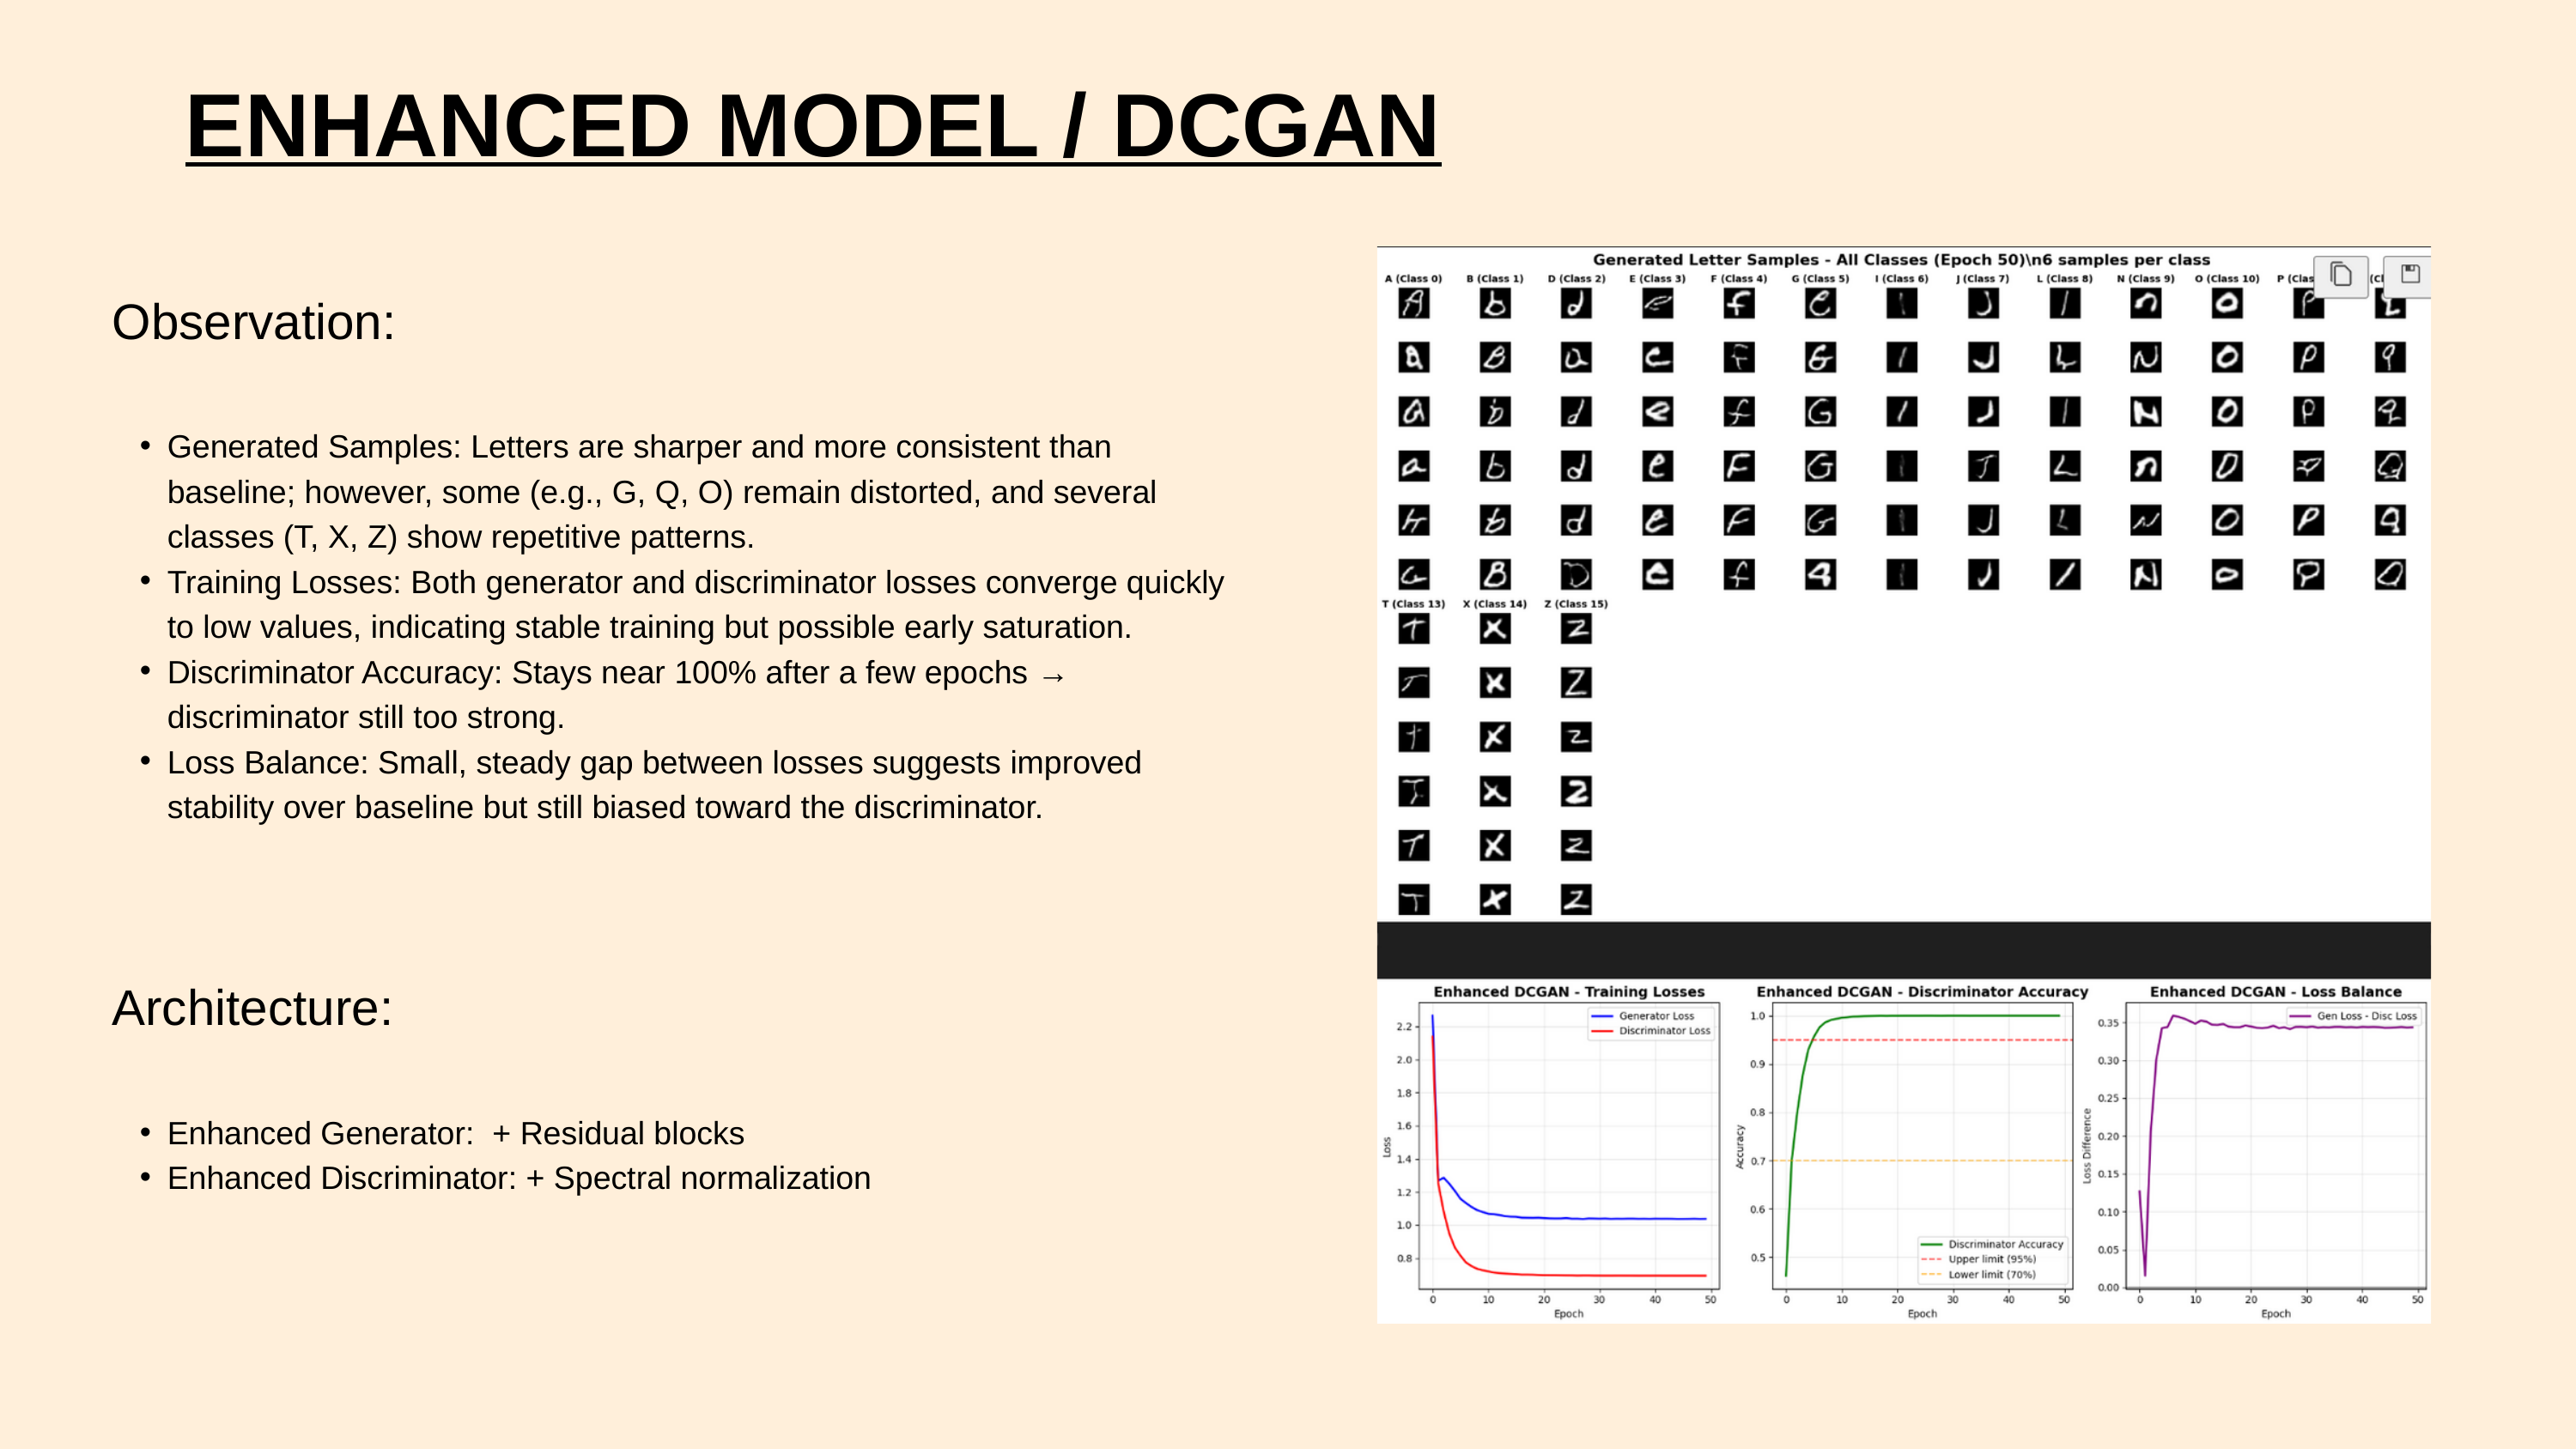

ENHANCED MODEL / DCGAN

Observation:

Generated Samples: Letters are sharper and more consistent than baseline; however, some (e.g., G, Q, O) remain distorted, and several classes (T, X, Z) show repetitive patterns.
Training Losses: Both generator and discriminator losses converge quickly to low values, indicating stable training but possible early saturation.
Discriminator Accuracy: Stays near 100% after a few epochs → discriminator still too strong.
Loss Balance: Small, steady gap between losses suggests improved stability over baseline but still biased toward the discriminator.

Architecture:

Enhanced Generator:  + Residual blocks
Enhanced Discriminator: + Spectral normalization